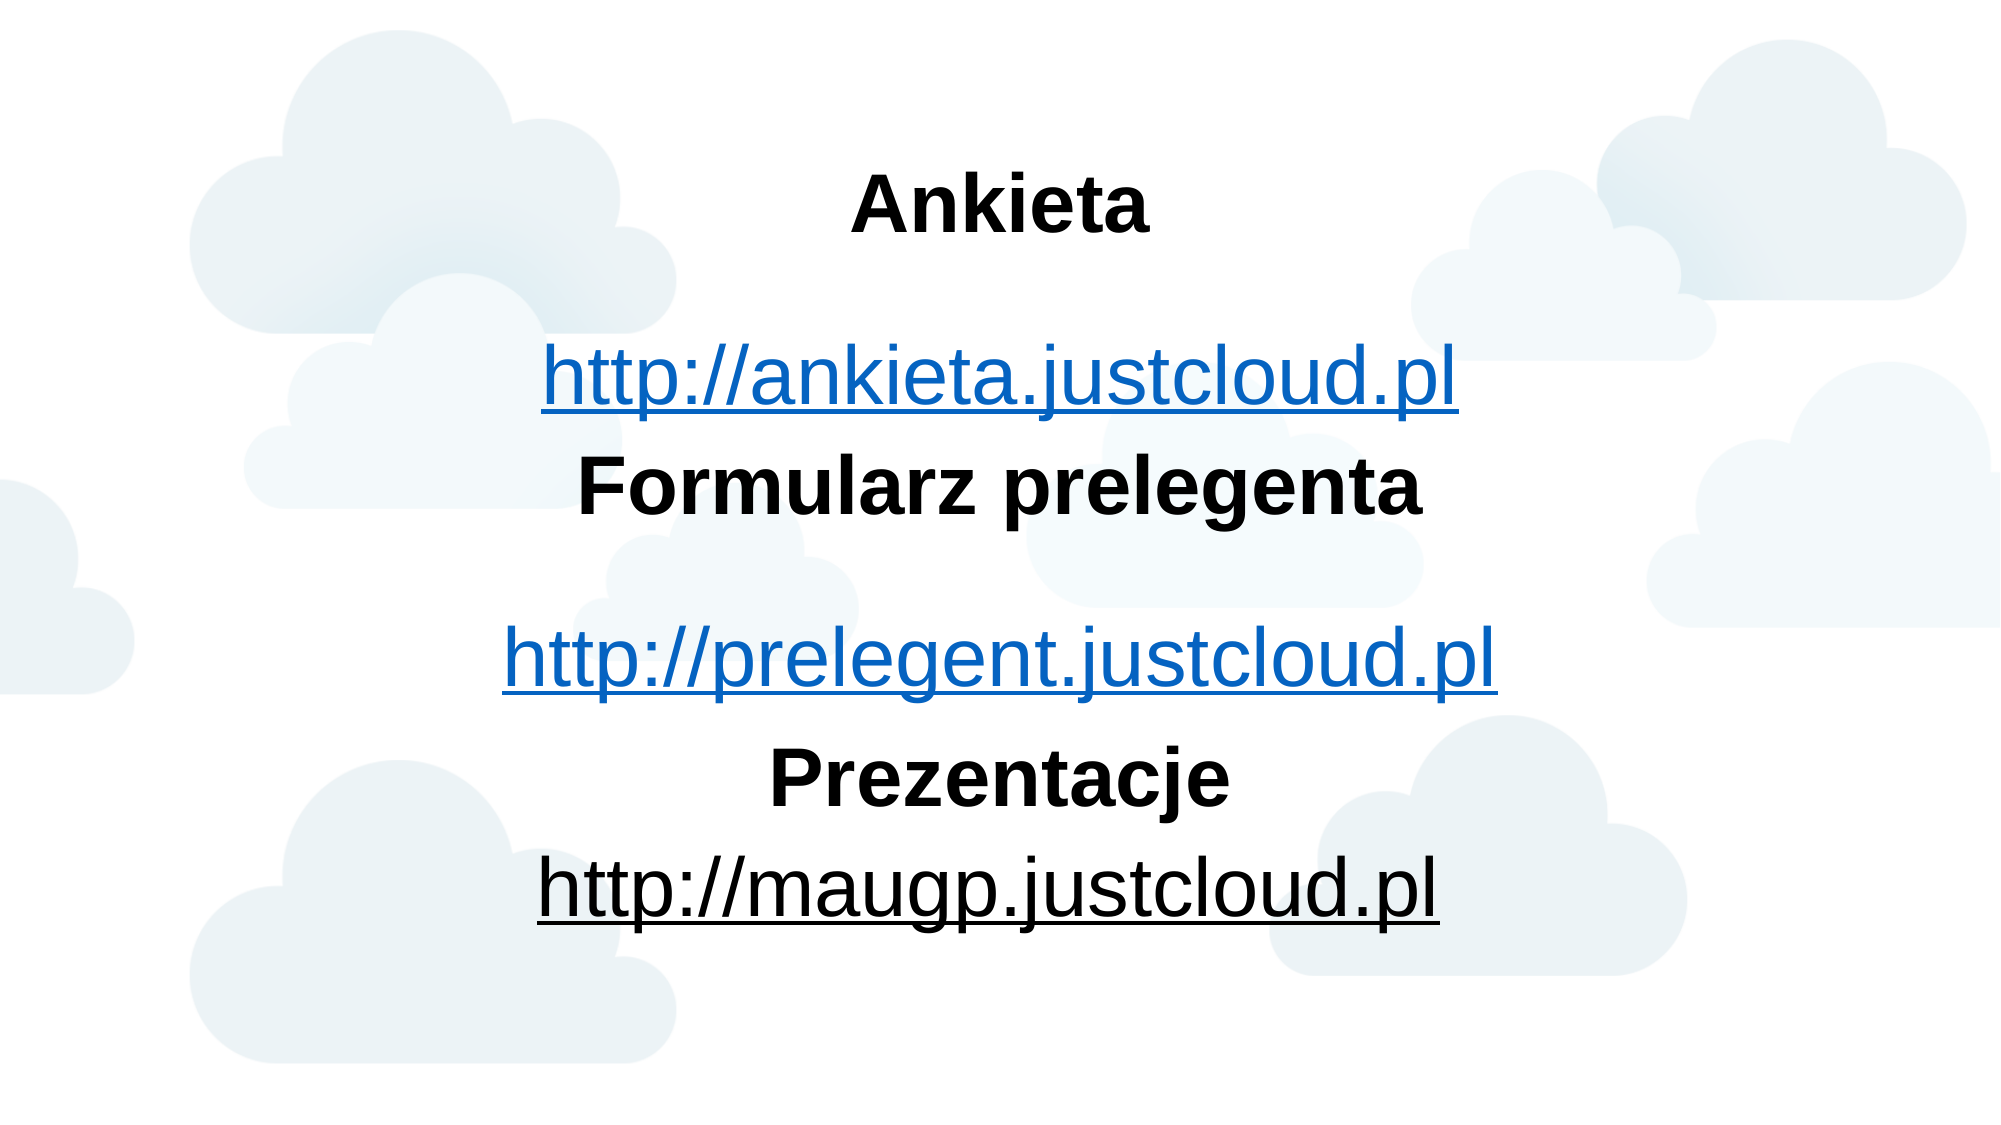

Ankieta
http://ankieta.justcloud.pl
Formularz prelegenta
http://prelegent.justcloud.pl
Prezentacje
http://maugp.justcloud.pl